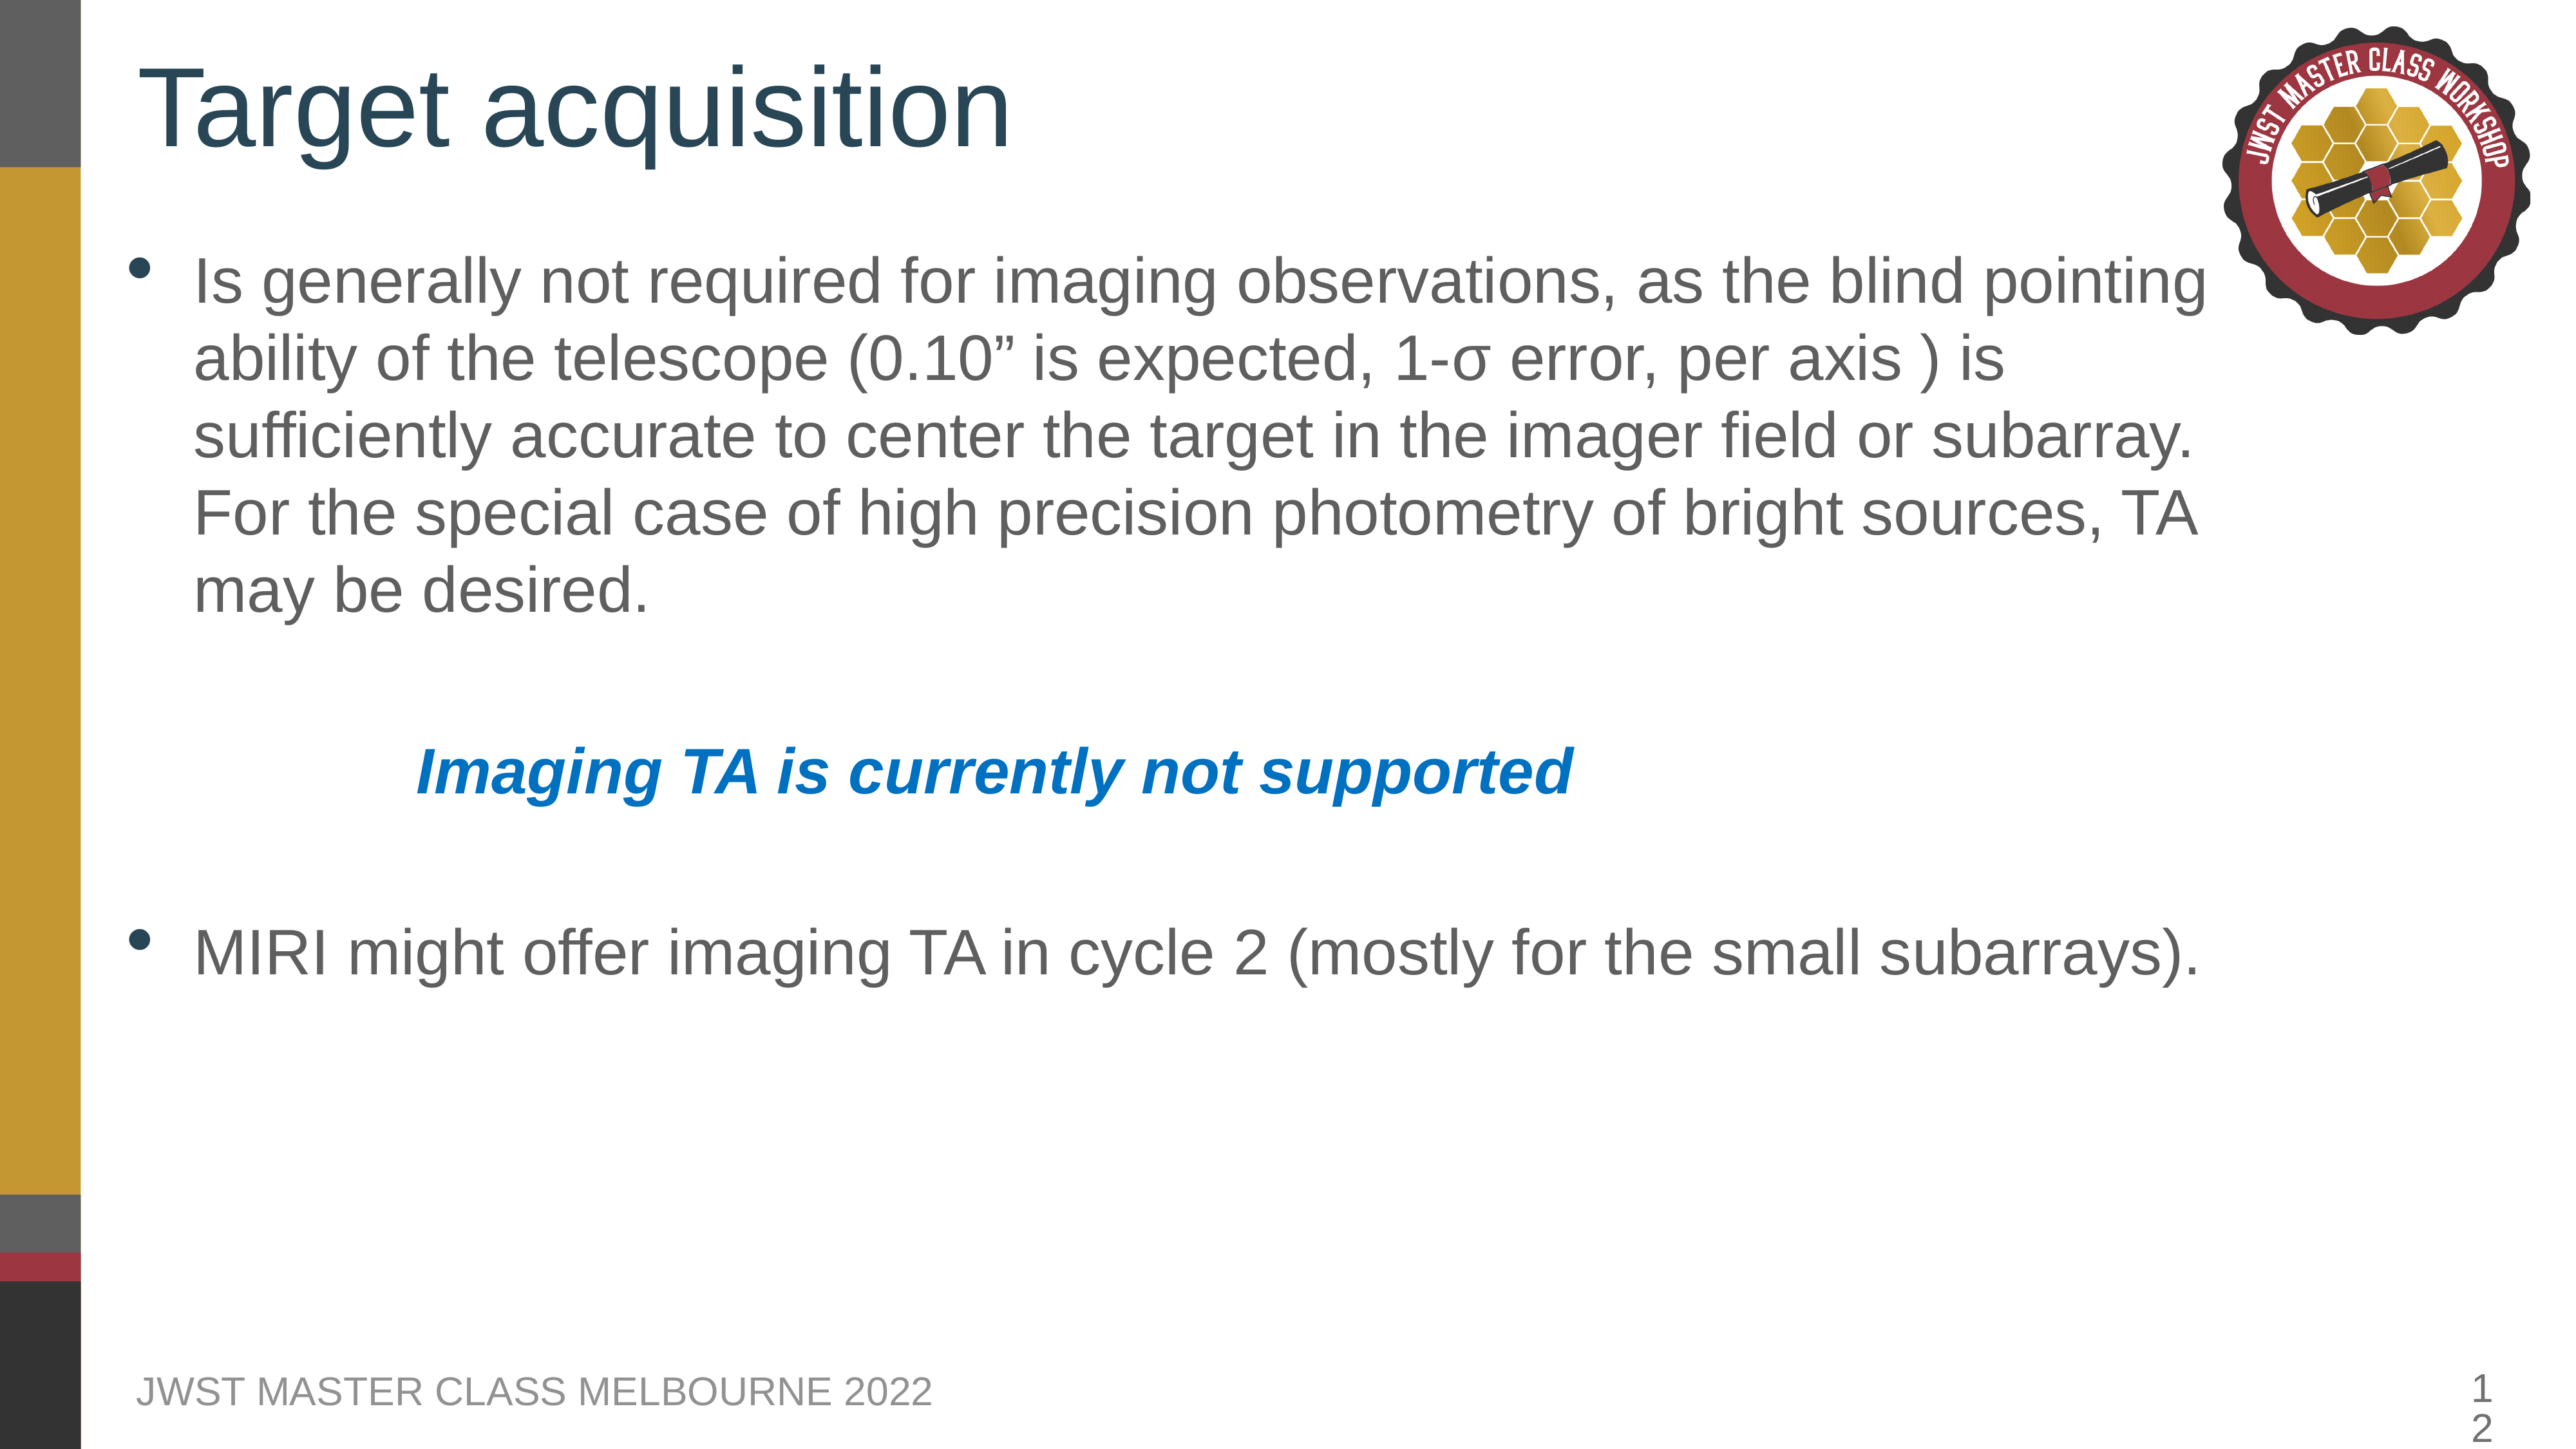

# Target acquisition
Is generally not required for imaging observations, as the blind pointing ability of the telescope (0.10” is expected, 1-σ error, per axis ) is sufficiently accurate to center the target in the imager field or subarray. For the special case of high precision photometry of bright sources, TA may be desired.

			Imaging TA is currently not supported

MIRI might offer imaging TA in cycle 2 (mostly for the small subarrays).

12